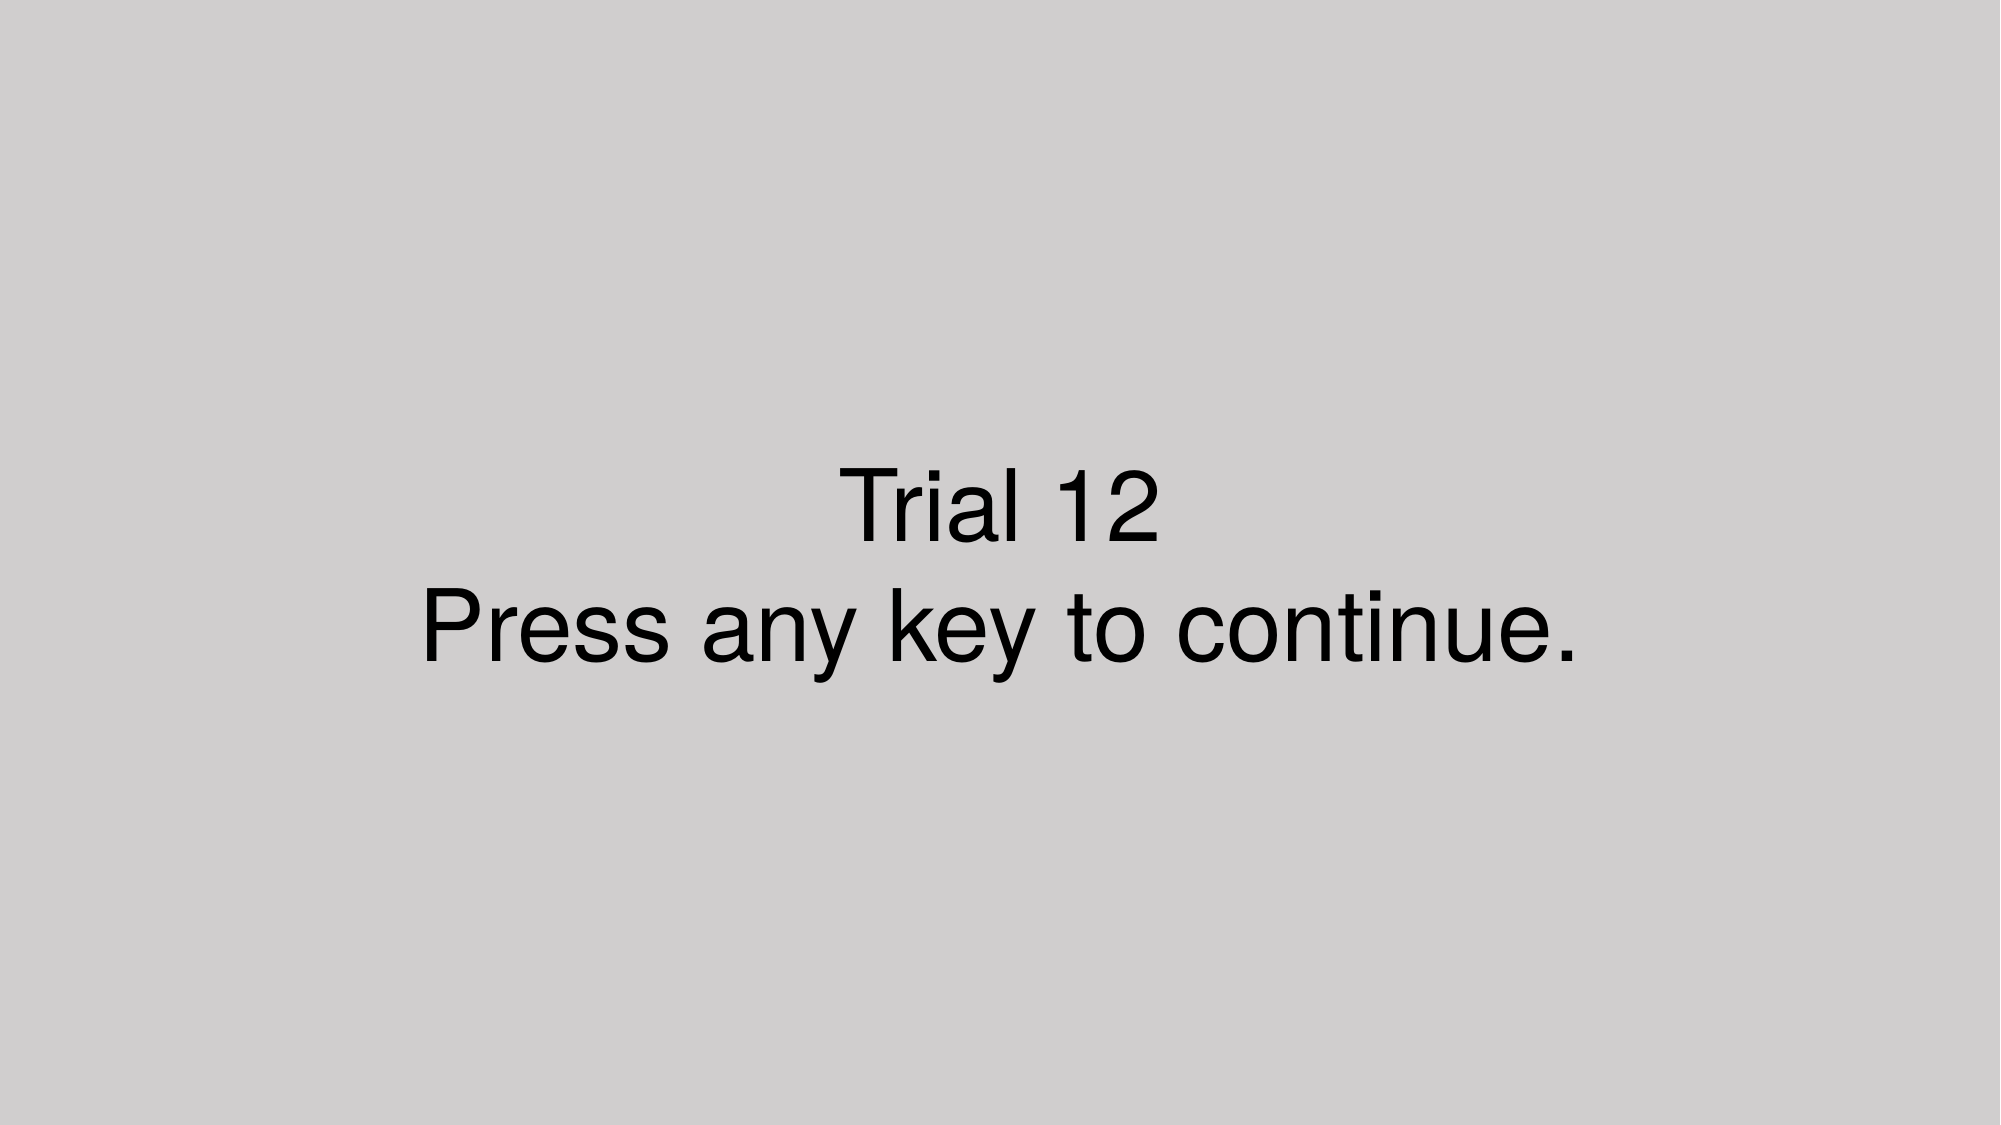

Trial 12
Press any key to continue.